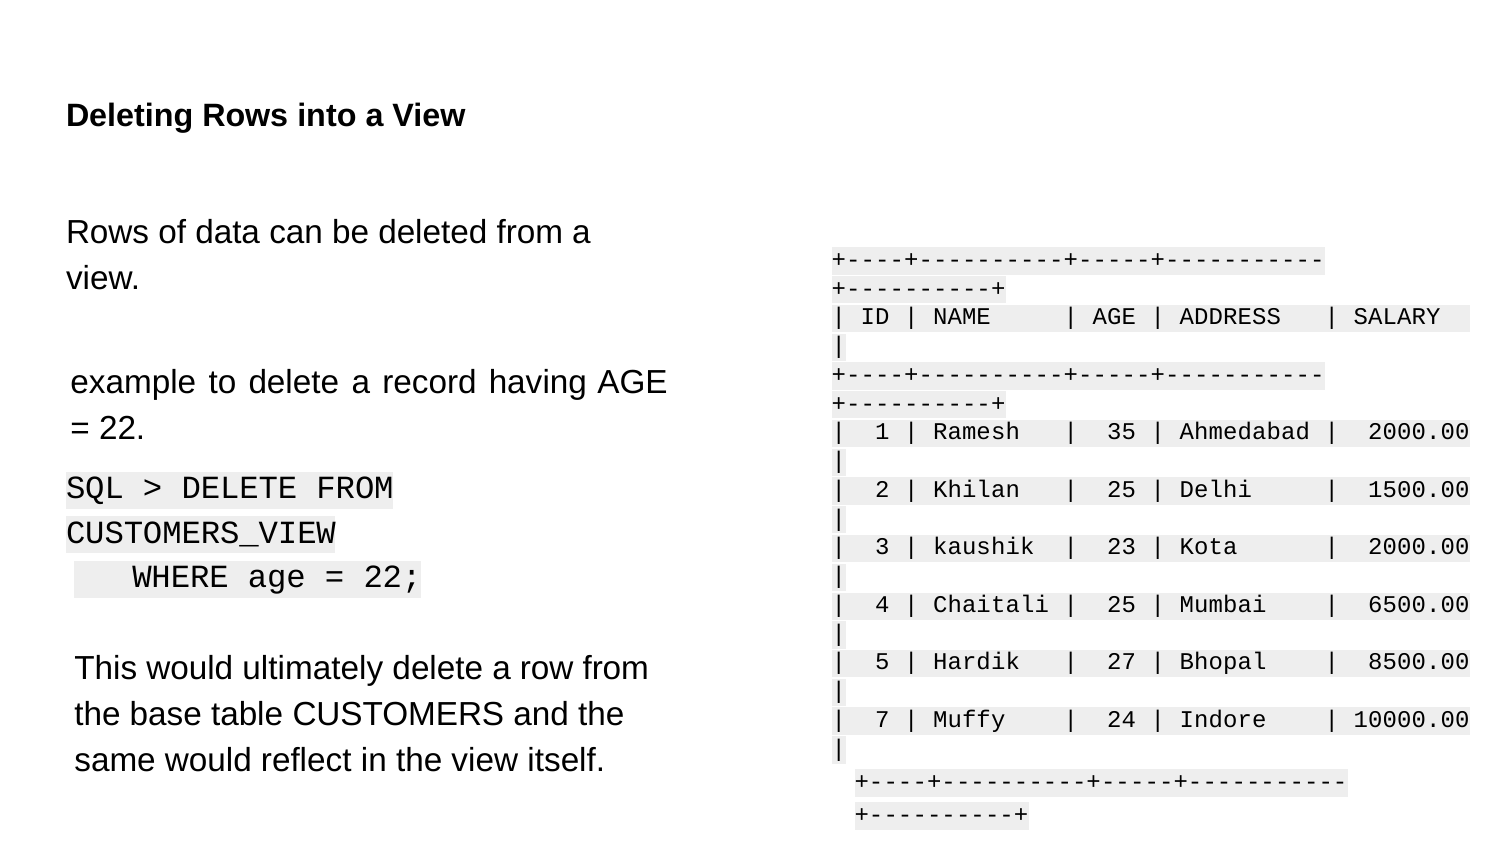

# Deleting Rows into a View

Rows of data can be deleted from a view.

example to delete a record having AGE = 22.
SQL > DELETE FROM CUSTOMERS_VIEW
   WHERE age = 22;

This would ultimately delete a row from the base table CUSTOMERS and the same would reflect in the view itself.

+----+----------+-----+-----------+----------+
| ID | NAME     | AGE | ADDRESS   | SALARY   |
+----+----------+-----+-----------+----------+
|  1 | Ramesh   |  35 | Ahmedabad |  2000.00 |
|  2 | Khilan   |  25 | Delhi     |  1500.00 |
|  3 | kaushik  |  23 | Kota      |  2000.00 |
|  4 | Chaitali |  25 | Mumbai    |  6500.00 |
|  5 | Hardik   |  27 | Bhopal    |  8500.00 |
|  7 | Muffy    |  24 | Indore    | 10000.00 |
+----+----------+-----+-----------+----------+